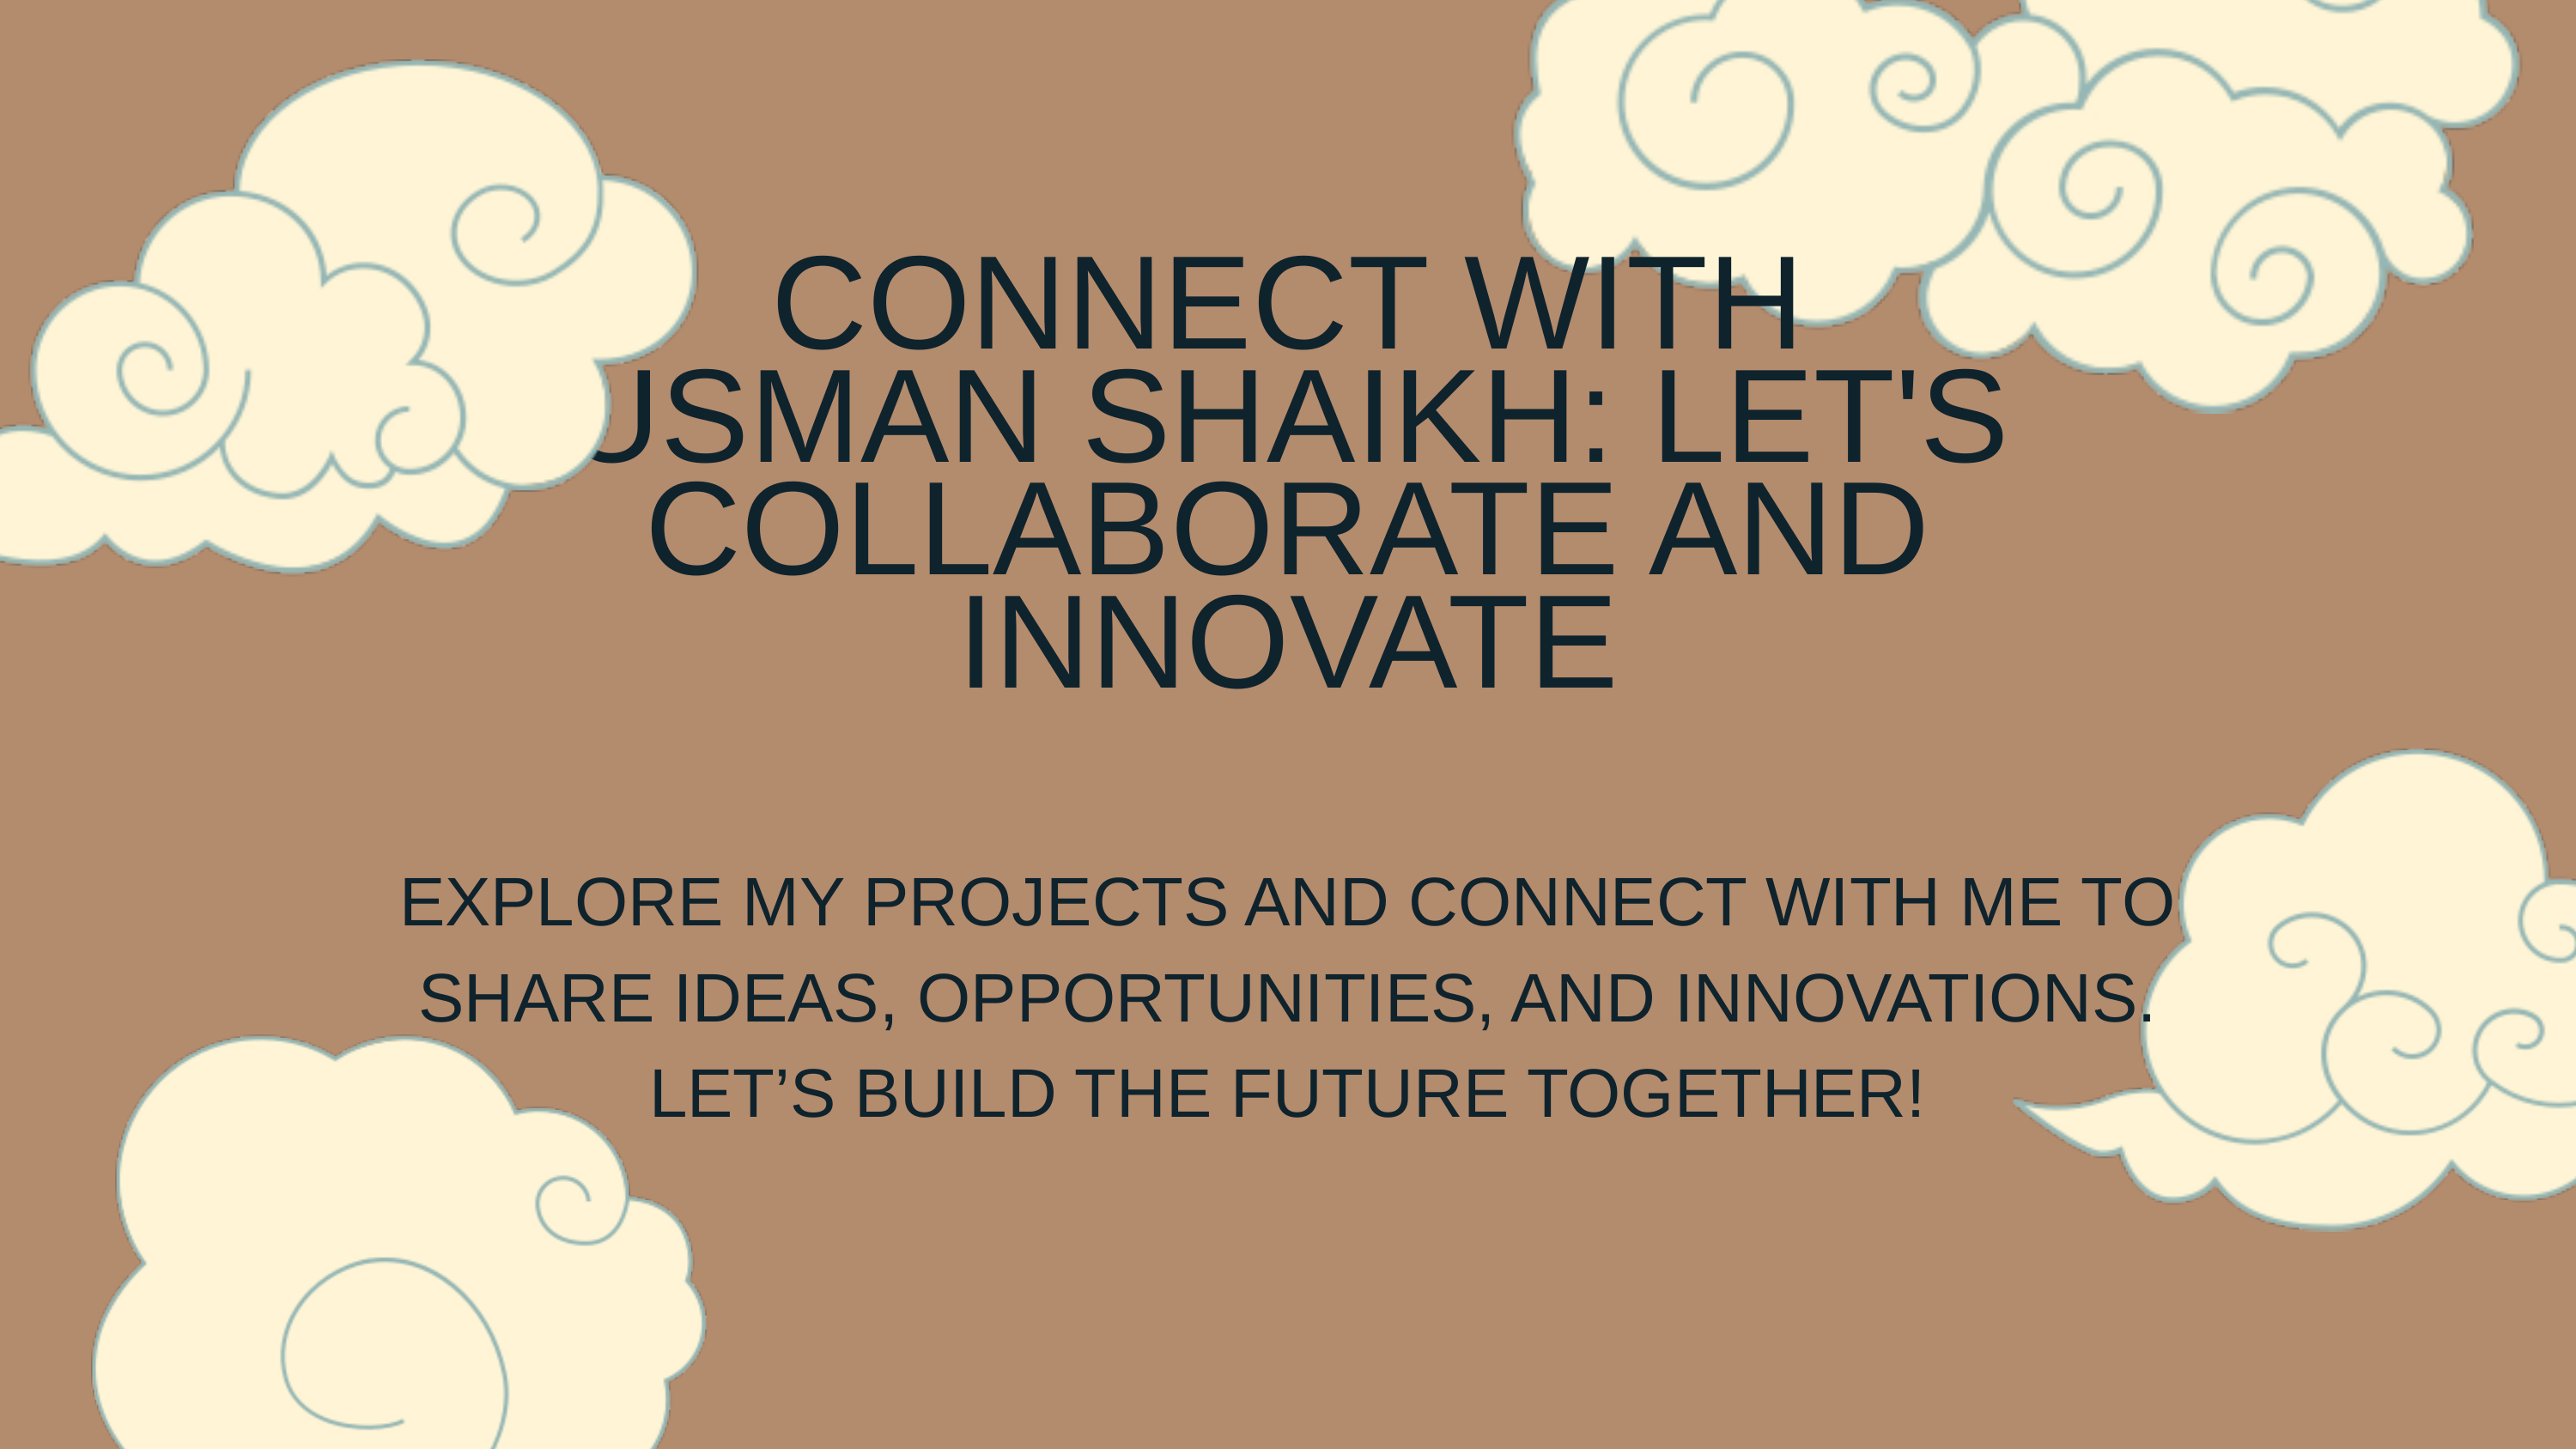

CONNECT WITH USMAN SHAIKH: LET'S COLLABORATE AND INNOVATE

EXPLORE MY PROJECTS AND CONNECT WITH ME TO SHARE IDEAS, OPPORTUNITIES, AND INNOVATIONS. LET’S BUILD THE FUTURE TOGETHER!